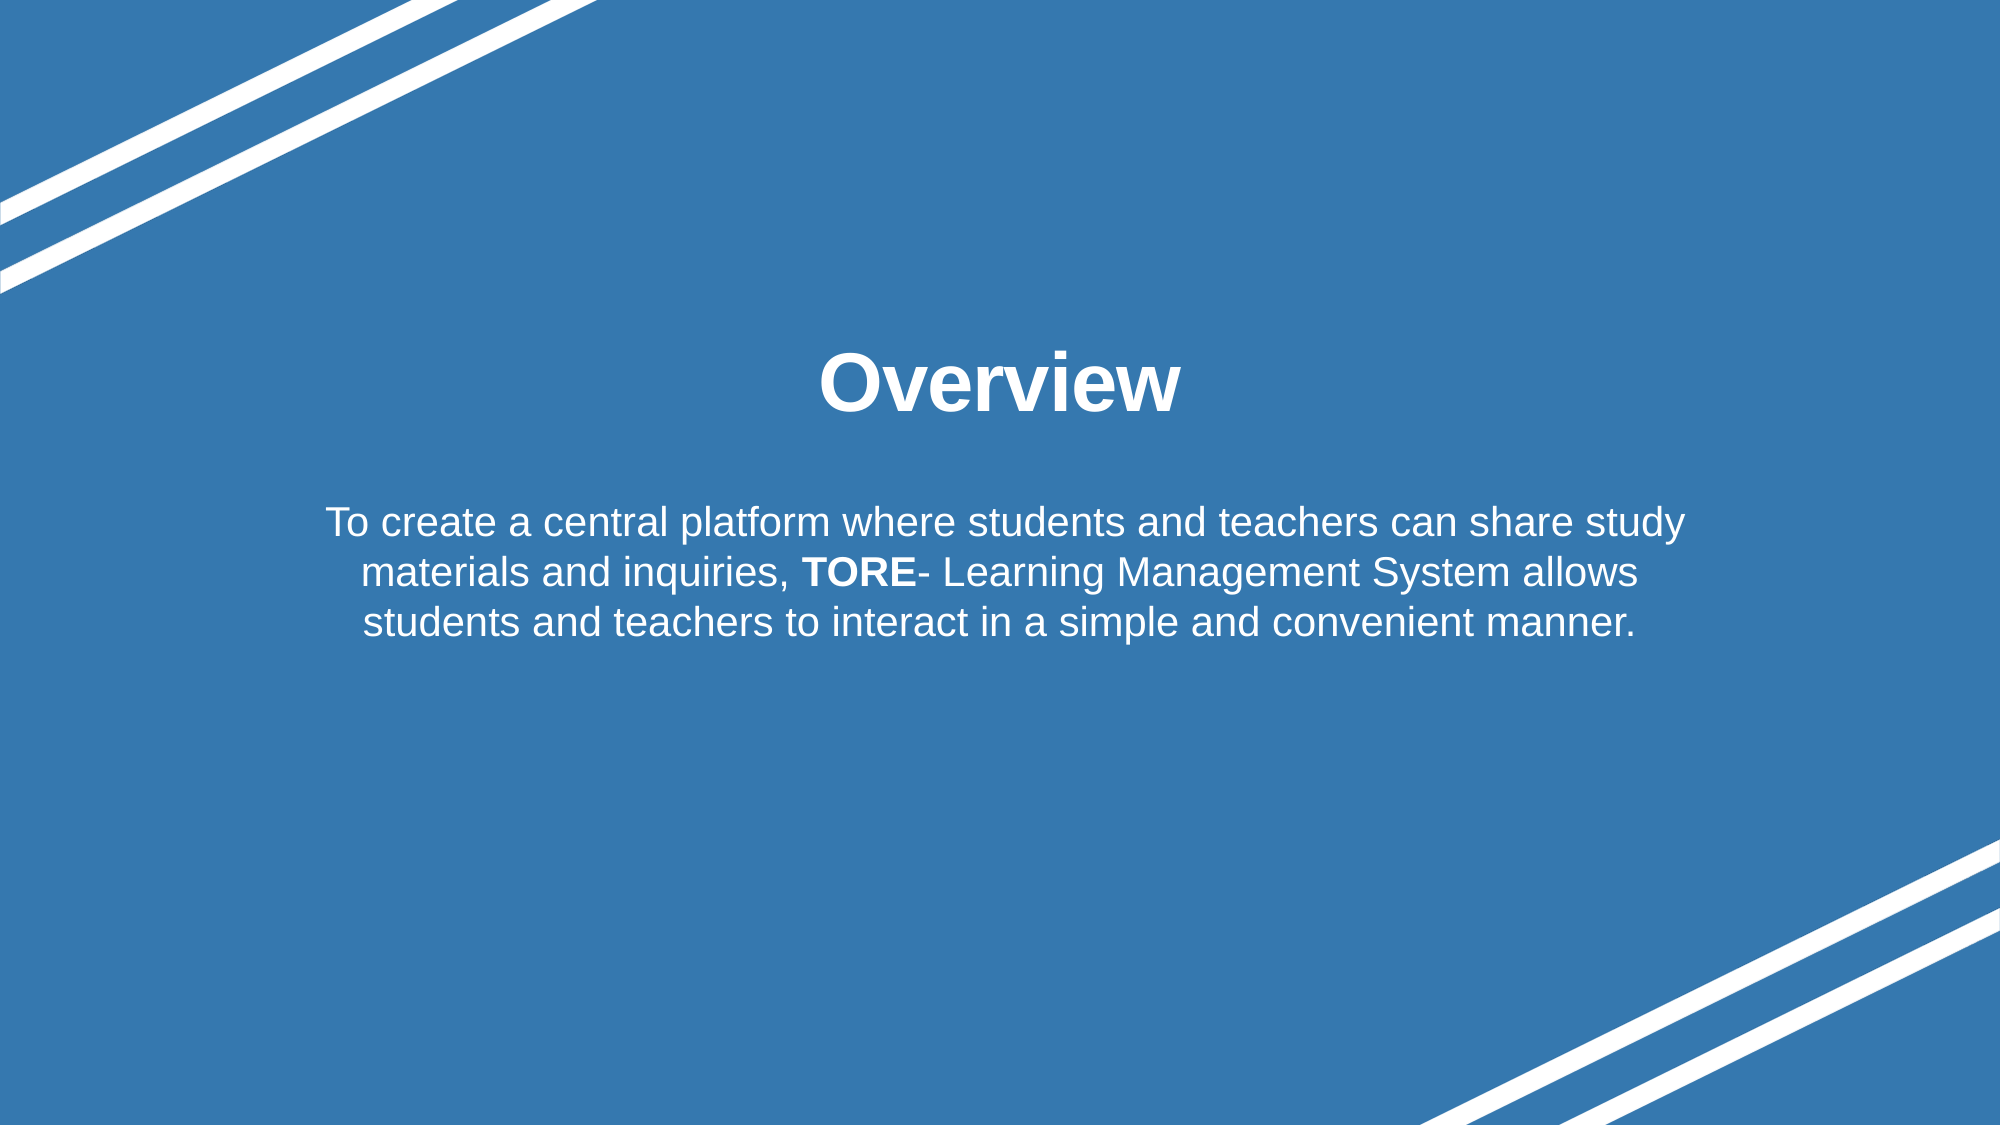

# Overview
 To create a central platform where students and teachers can share study materials and inquiries, TORE- Learning Management System allows students and teachers to interact in a simple and convenient manner.